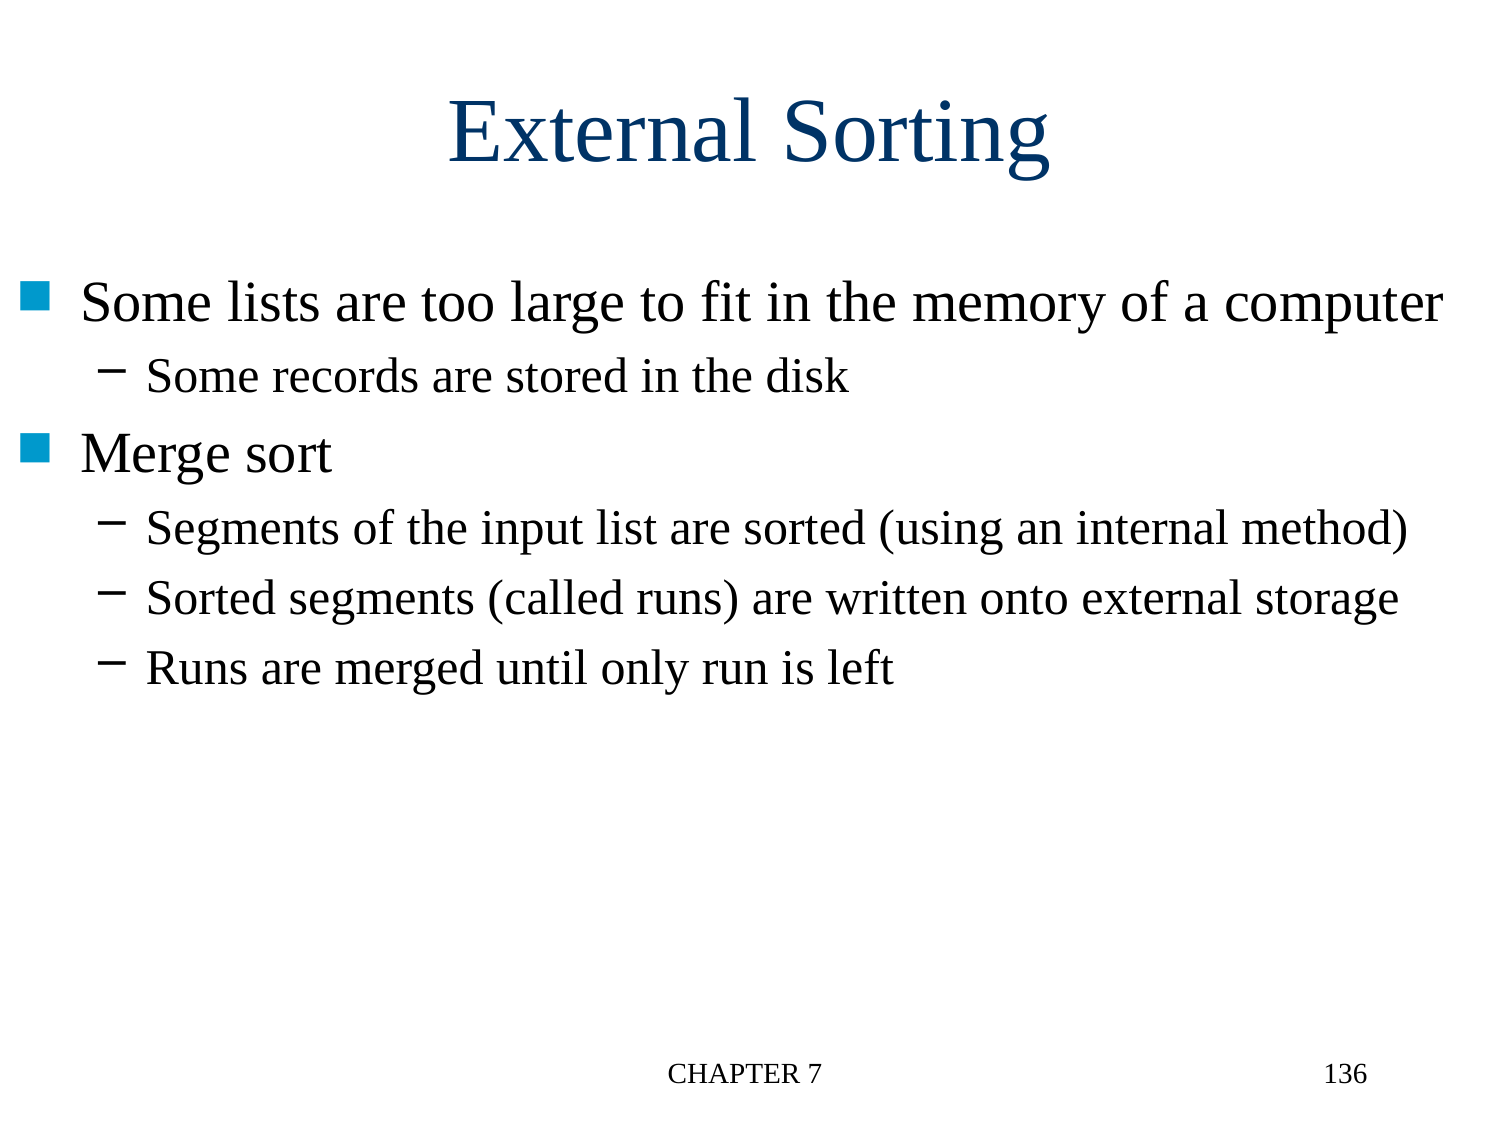

# External Sorting
Some lists are too large to fit in the memory of a computer
Some records are stored in the disk
Merge sort
Segments of the input list are sorted (using an internal method)
Sorted segments (called runs) are written onto external storage
Runs are merged until only run is left

CHAPTER 7
136